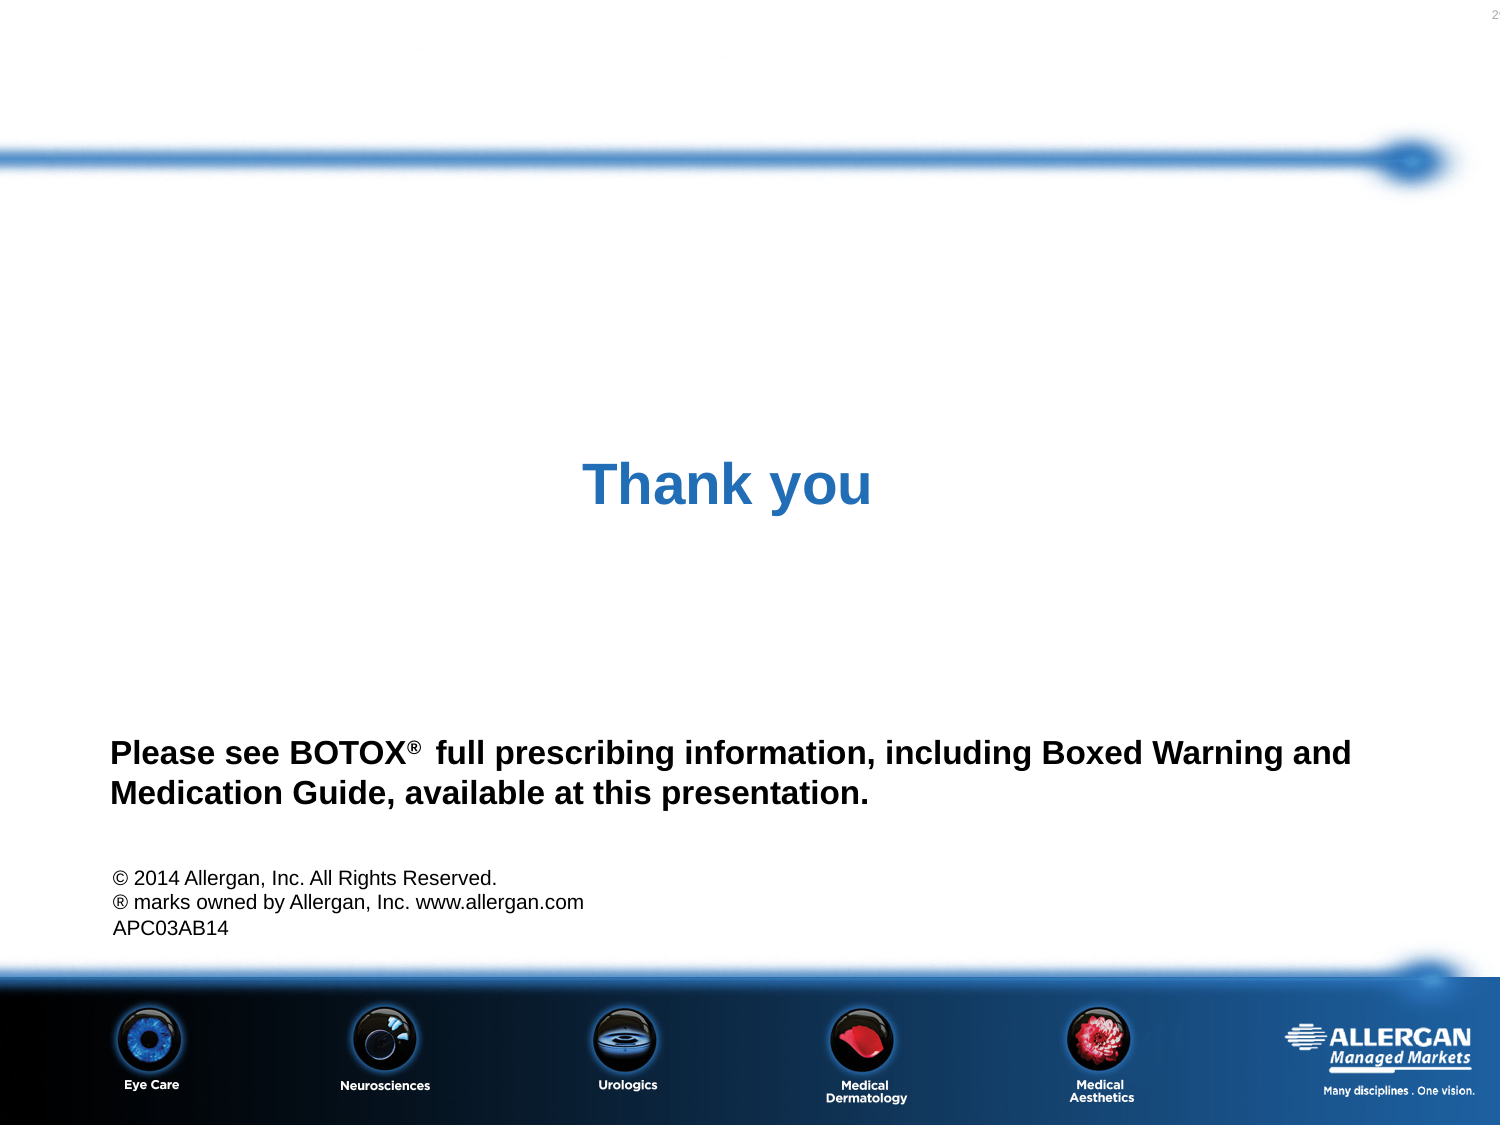

# Thank you
Please see BOTOX®  full prescribing information, including Boxed Warning and Medication Guide, available at this presentation.
© 2014 Allergan, Inc. All Rights Reserved.
® marks owned by Allergan, Inc. www.allergan.com
APC03AB14